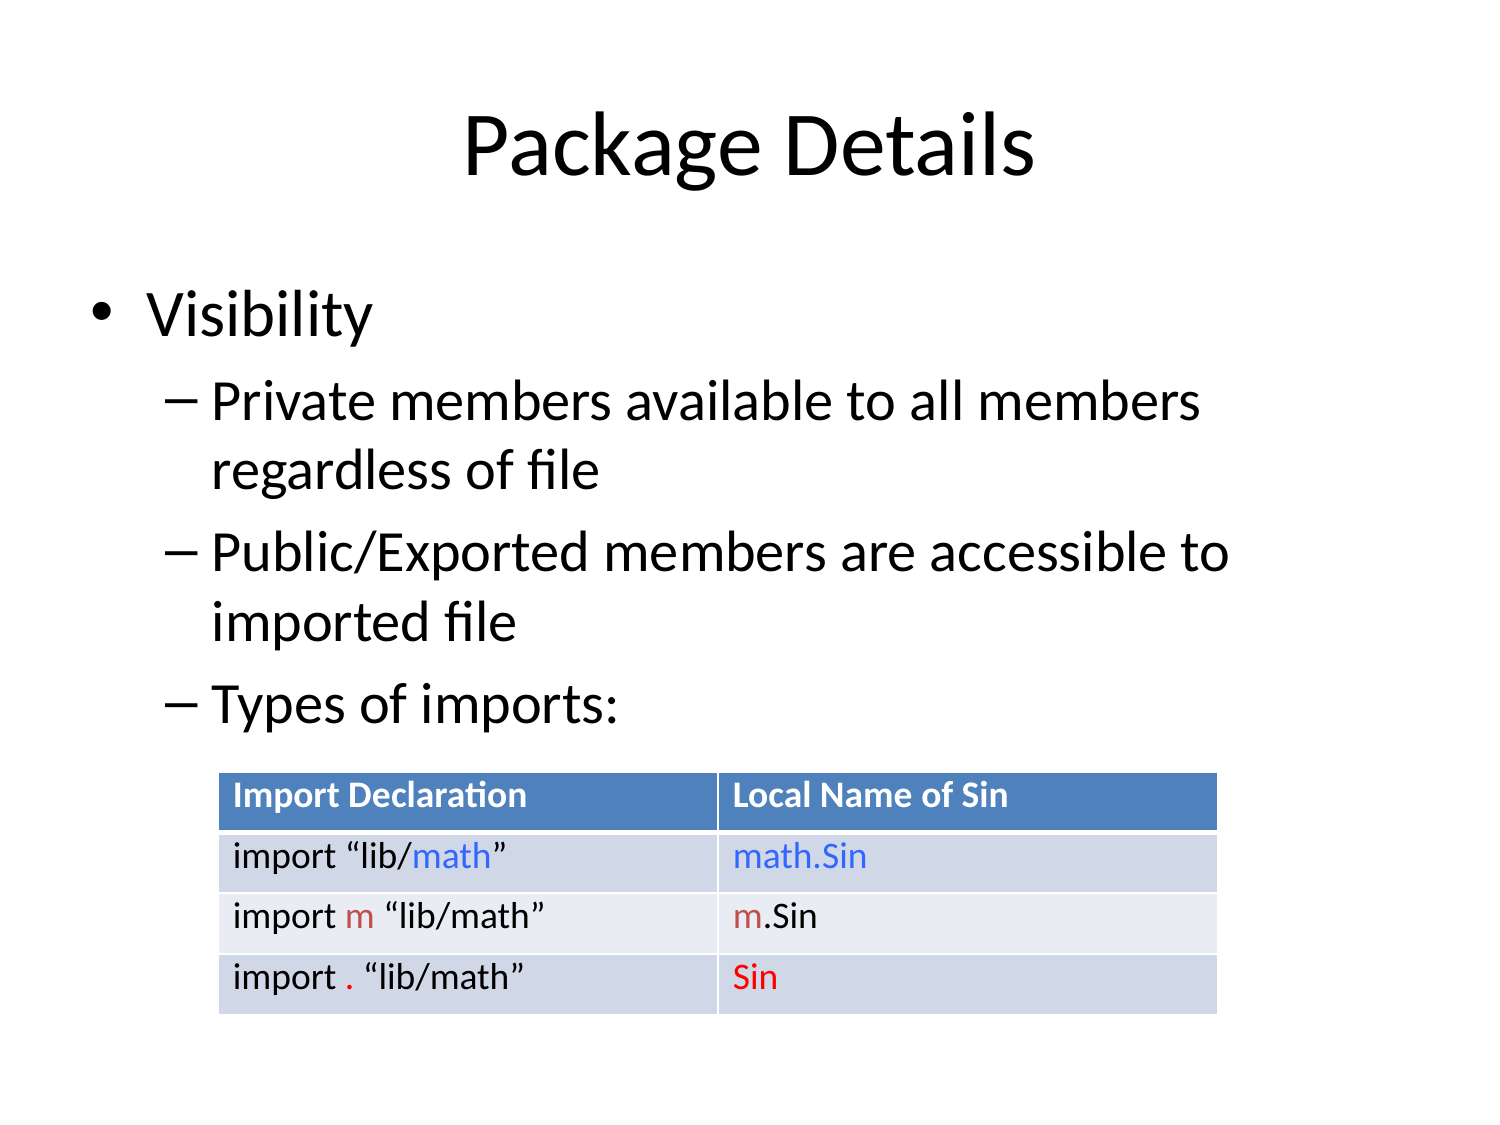

# Package Details
Visibility
Private members available to all members regardless of file
Public/Exported members are accessible to imported file
Types of imports:

| Import Declaration | Local Name of Sin |
| --- | --- |
| import “lib/math” | math.Sin |
| import m “lib/math” | m.Sin |
| import . “lib/math” | Sin |